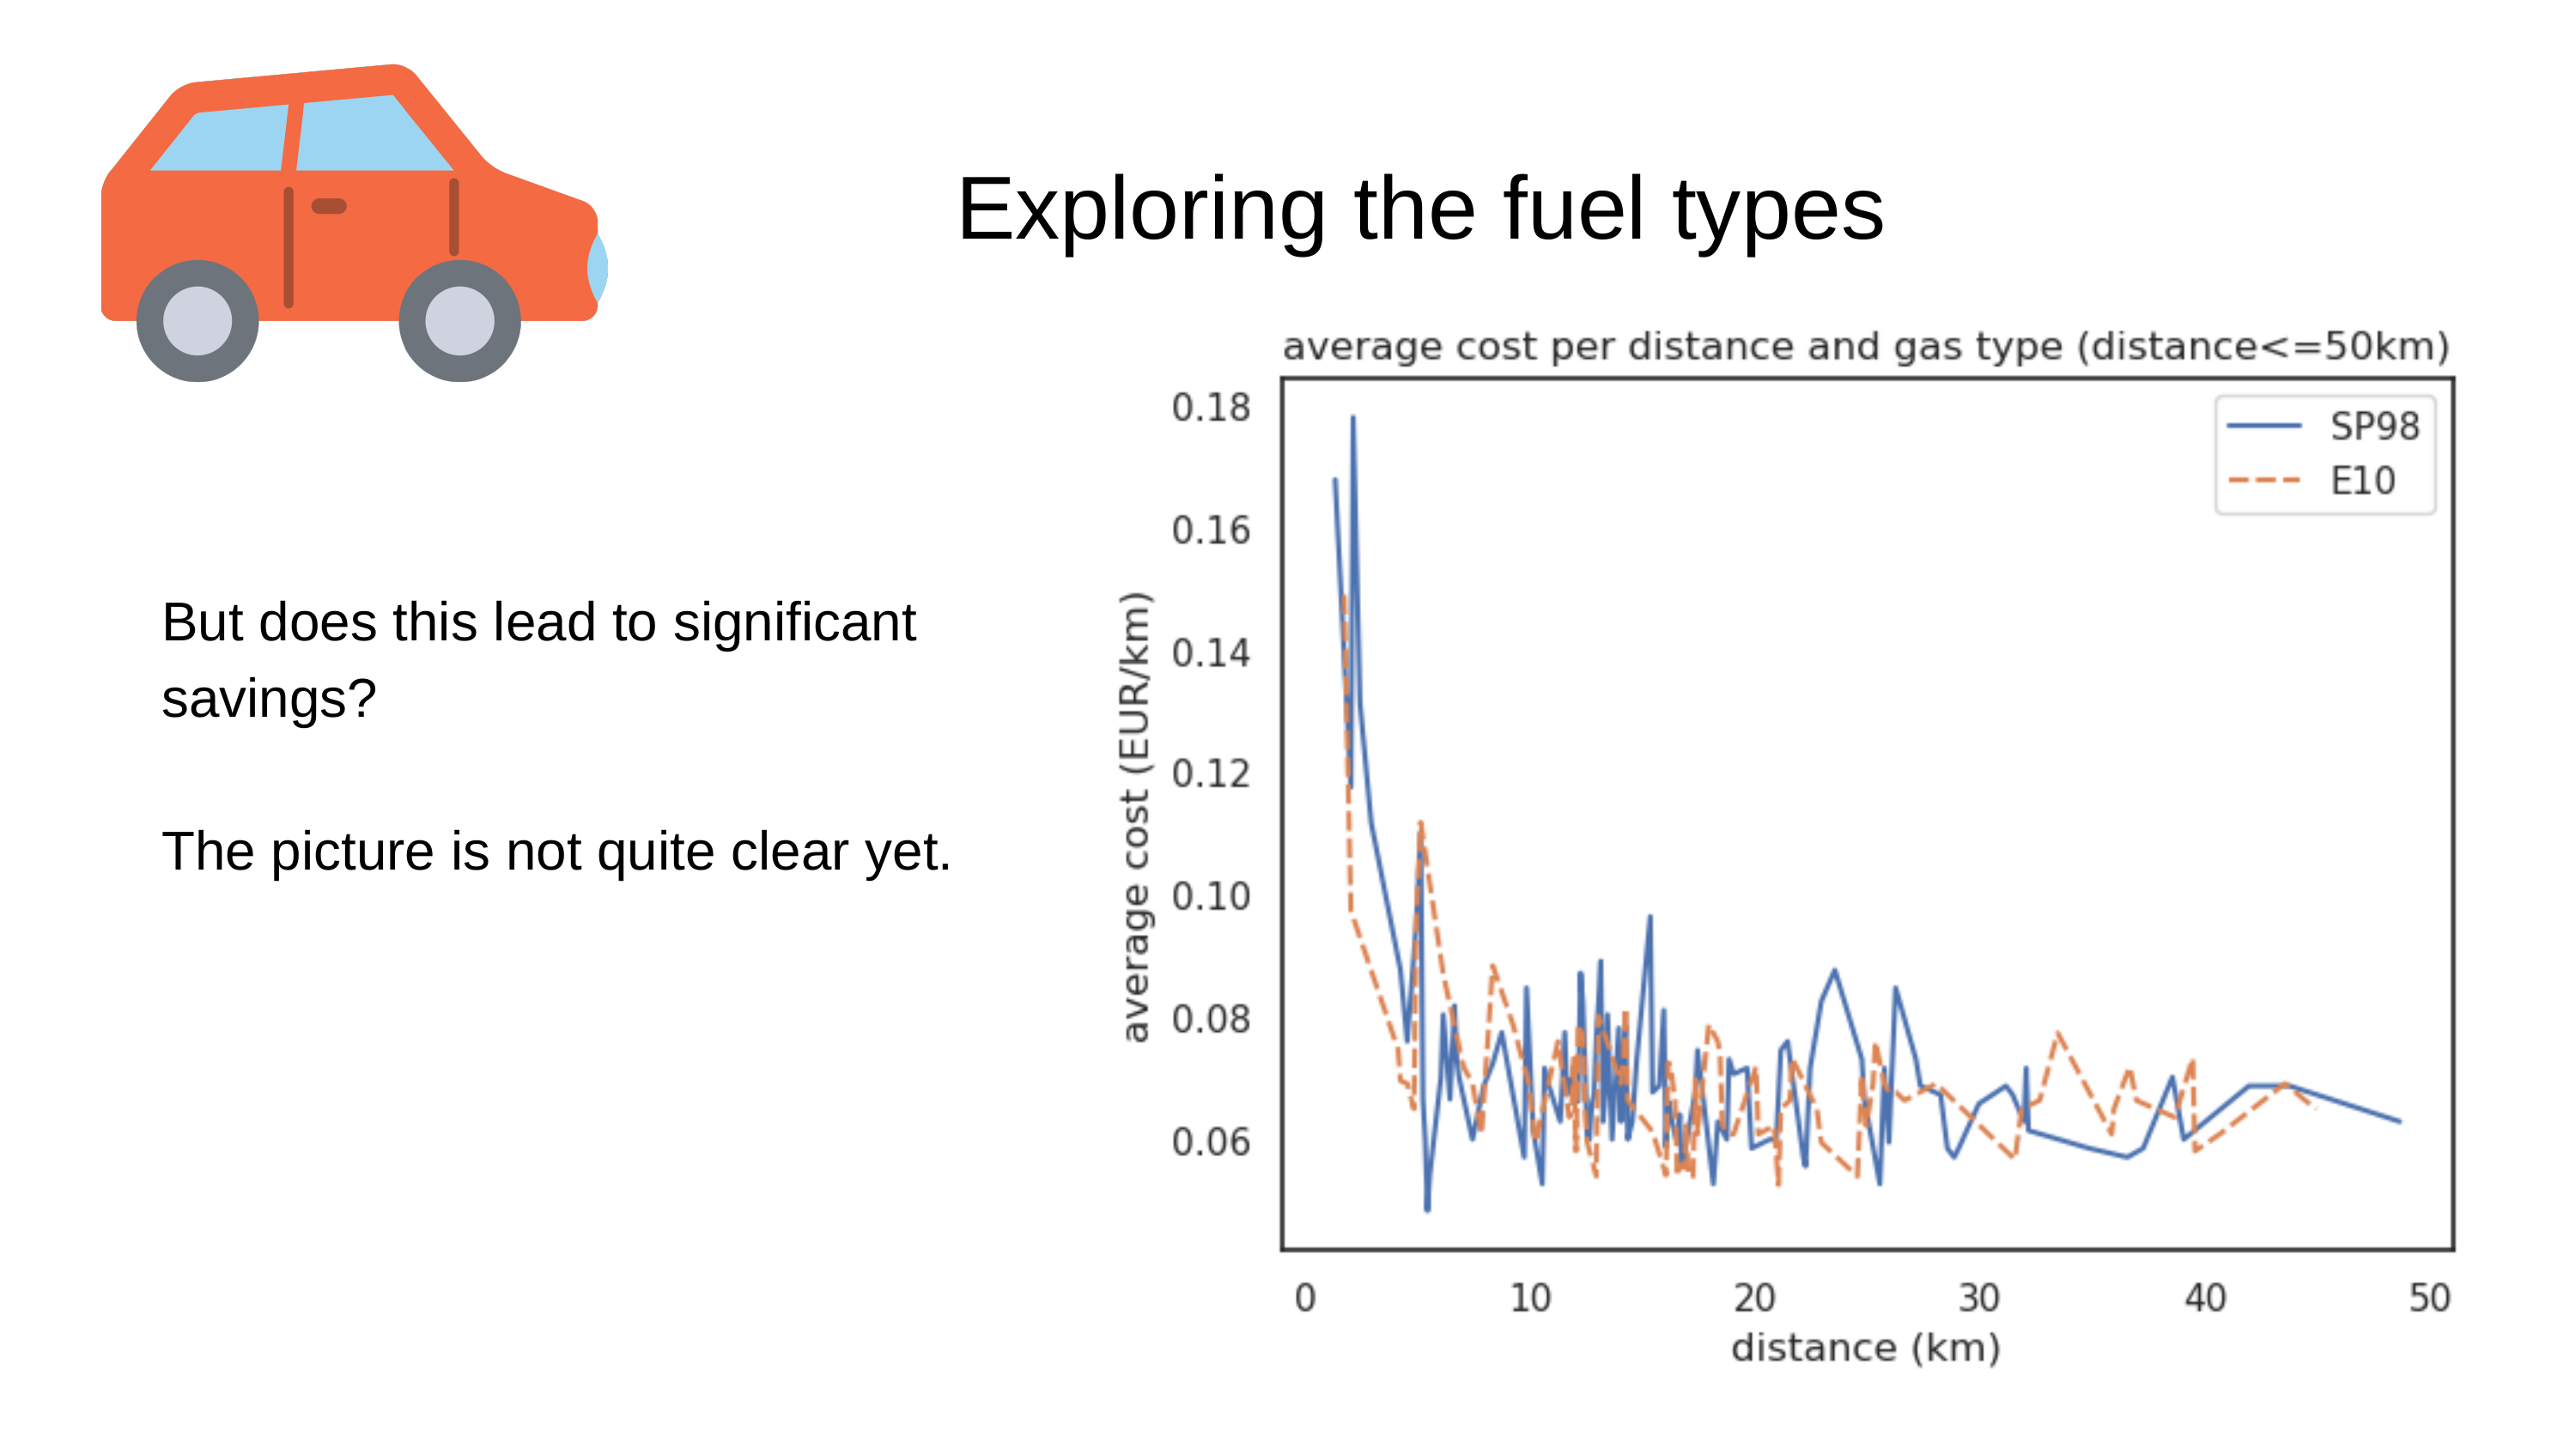

Exploring the fuel types

But does this lead to significant savings?

The picture is not quite clear yet.